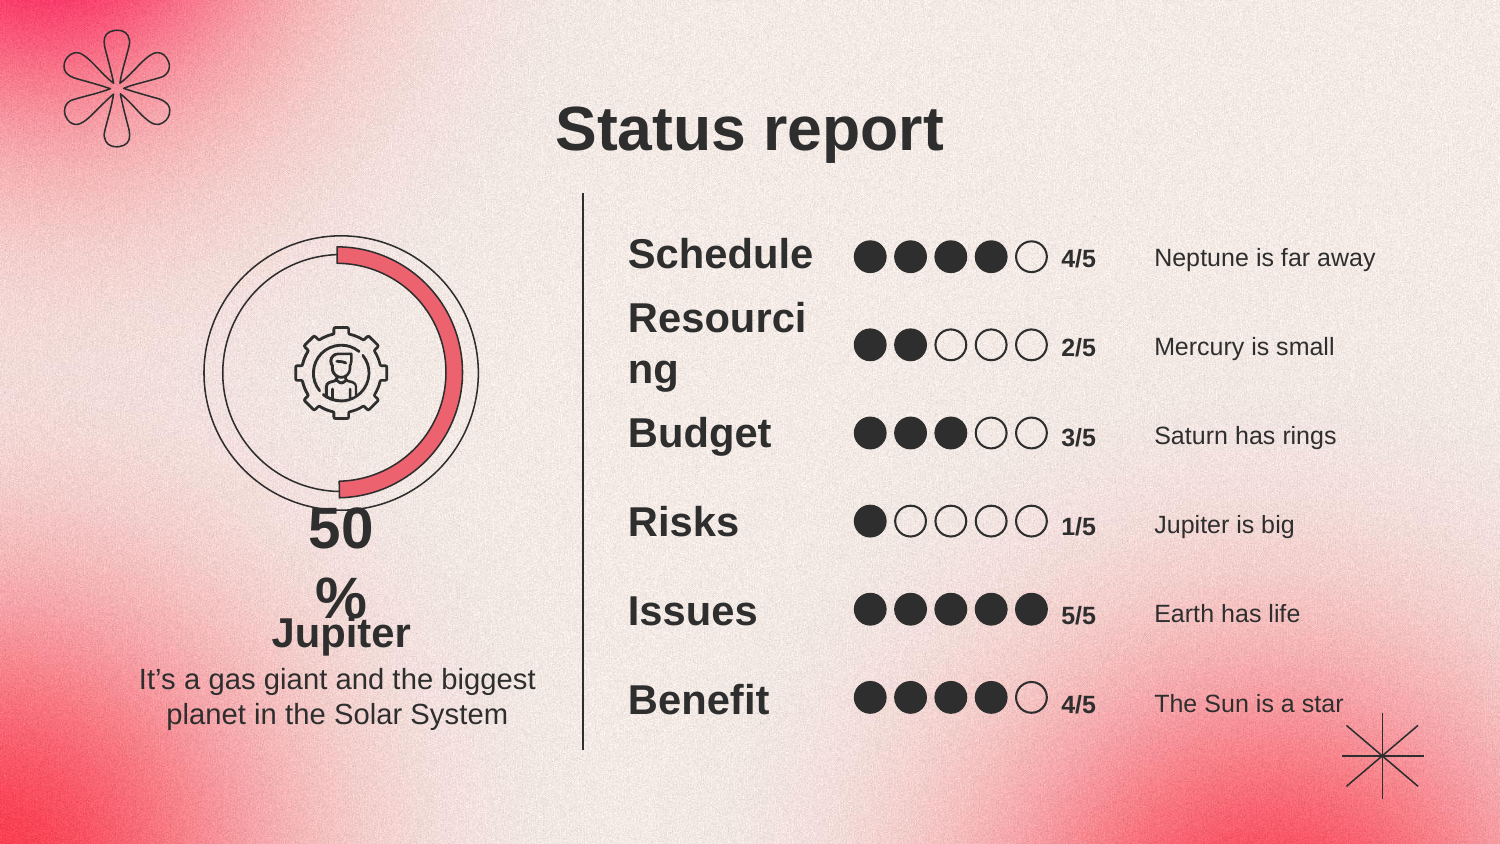

# Status report
Schedule
Neptune is far away
4/5

Resourcing
Mercury is small
2/5

Budget
Saturn has rings
3/5

Risks
Jupiter is big
1/5

50%
Issues
Earth has life
Jupiter
5/5

It’s a gas giant and the biggest planet in the Solar System
Benefit
The Sun is a star
4/5